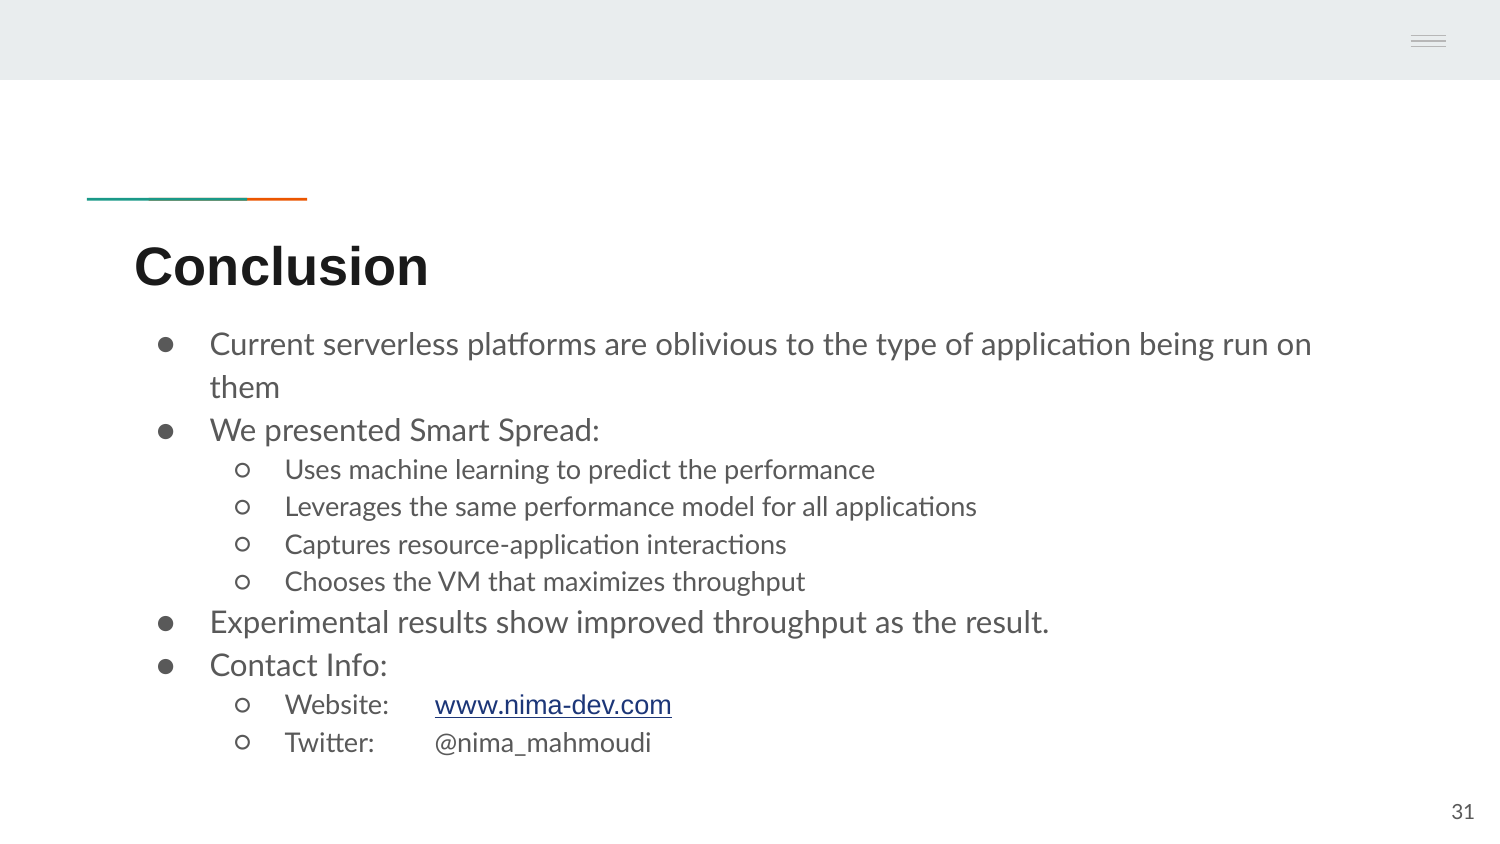

# Conclusion
Current serverless platforms are oblivious to the type of application being run on them
We presented Smart Spread:
Uses machine learning to predict the performance
Leverages the same performance model for all applications
Captures resource-application interactions
Chooses the VM that maximizes throughput
Experimental results show improved throughput as the result.
Contact Info:
Website:	www.nima-dev.com
Twitter:	@nima_mahmoudi
31